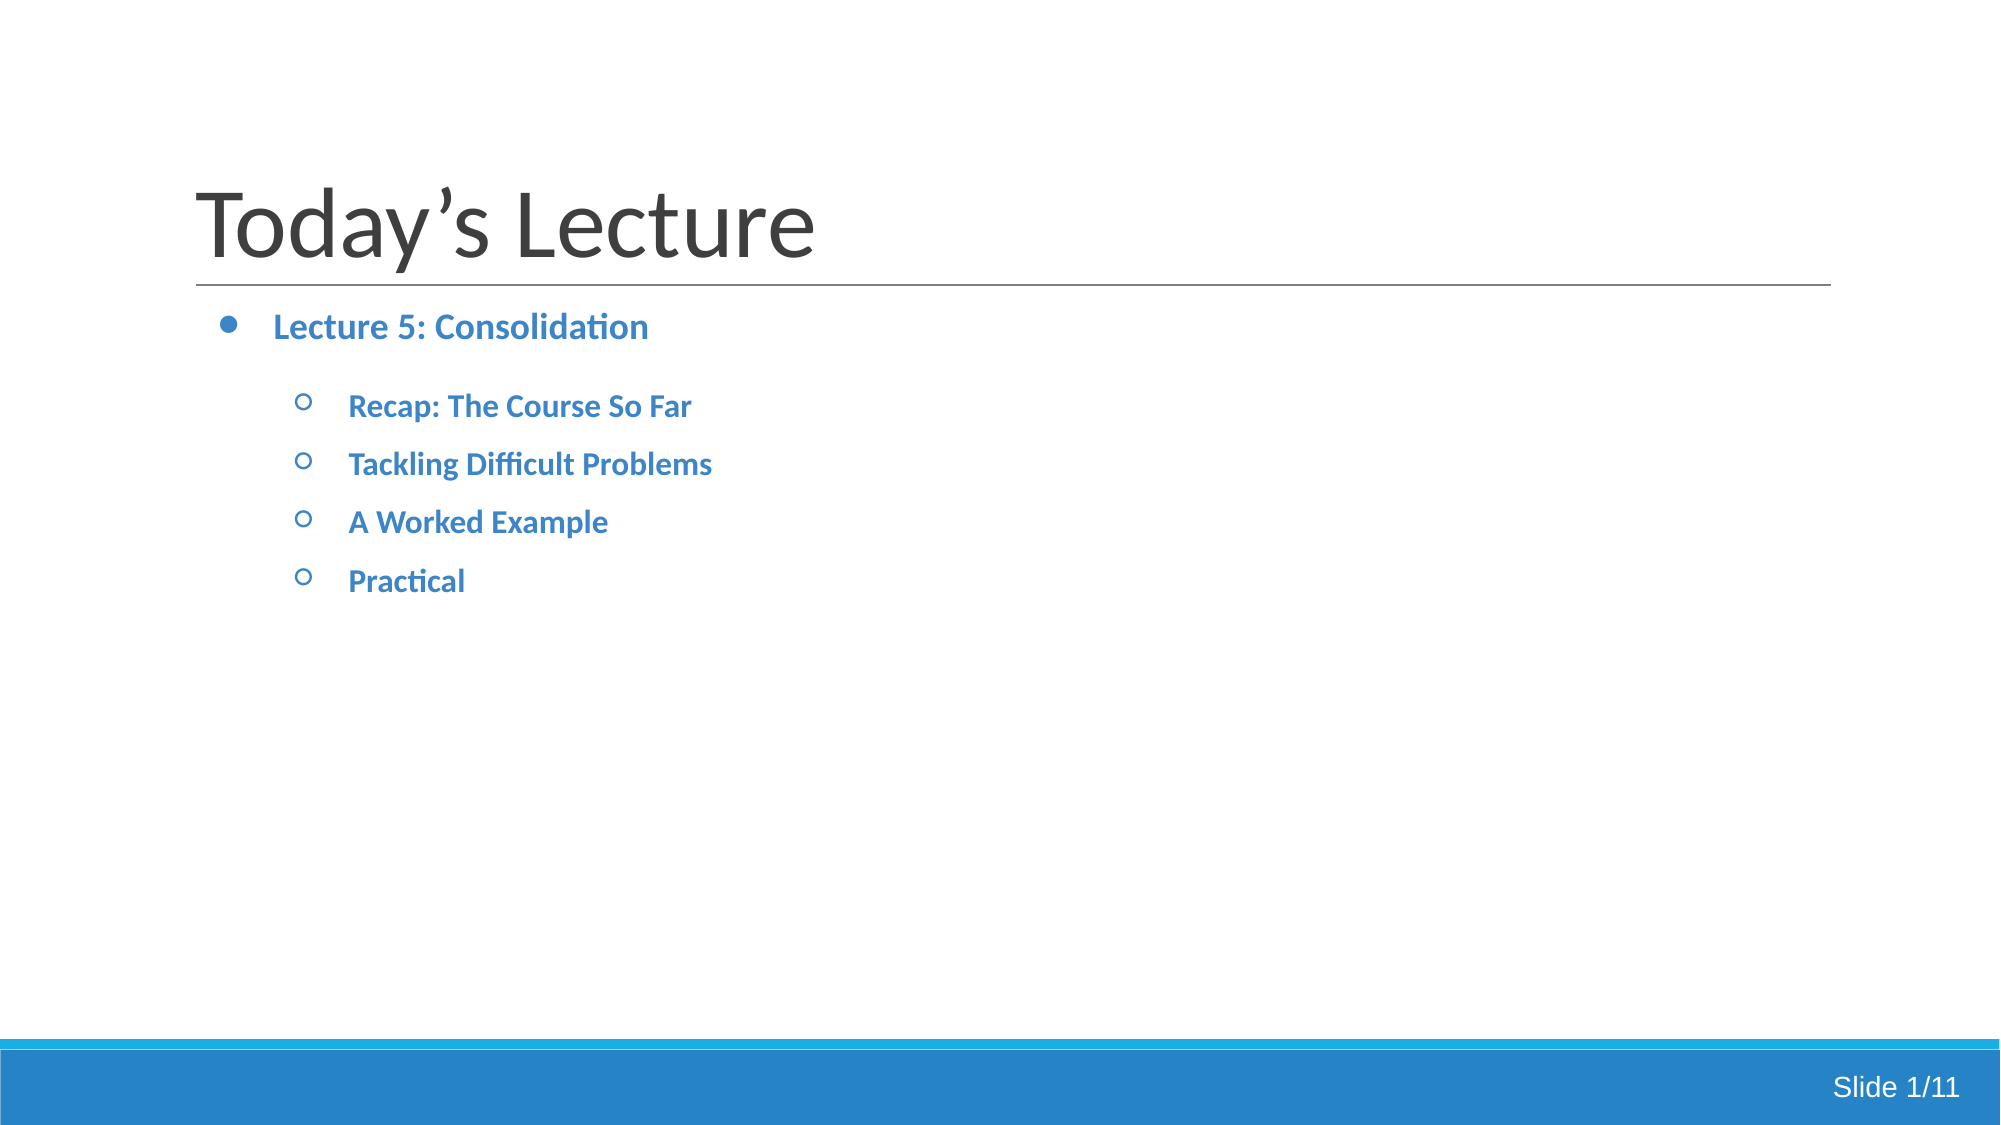

# Today’s Lecture
Lecture 5: Consolidation
Recap: The Course So Far
Tackling Difficult Problems
A Worked Example
Practical
Slide 1/11